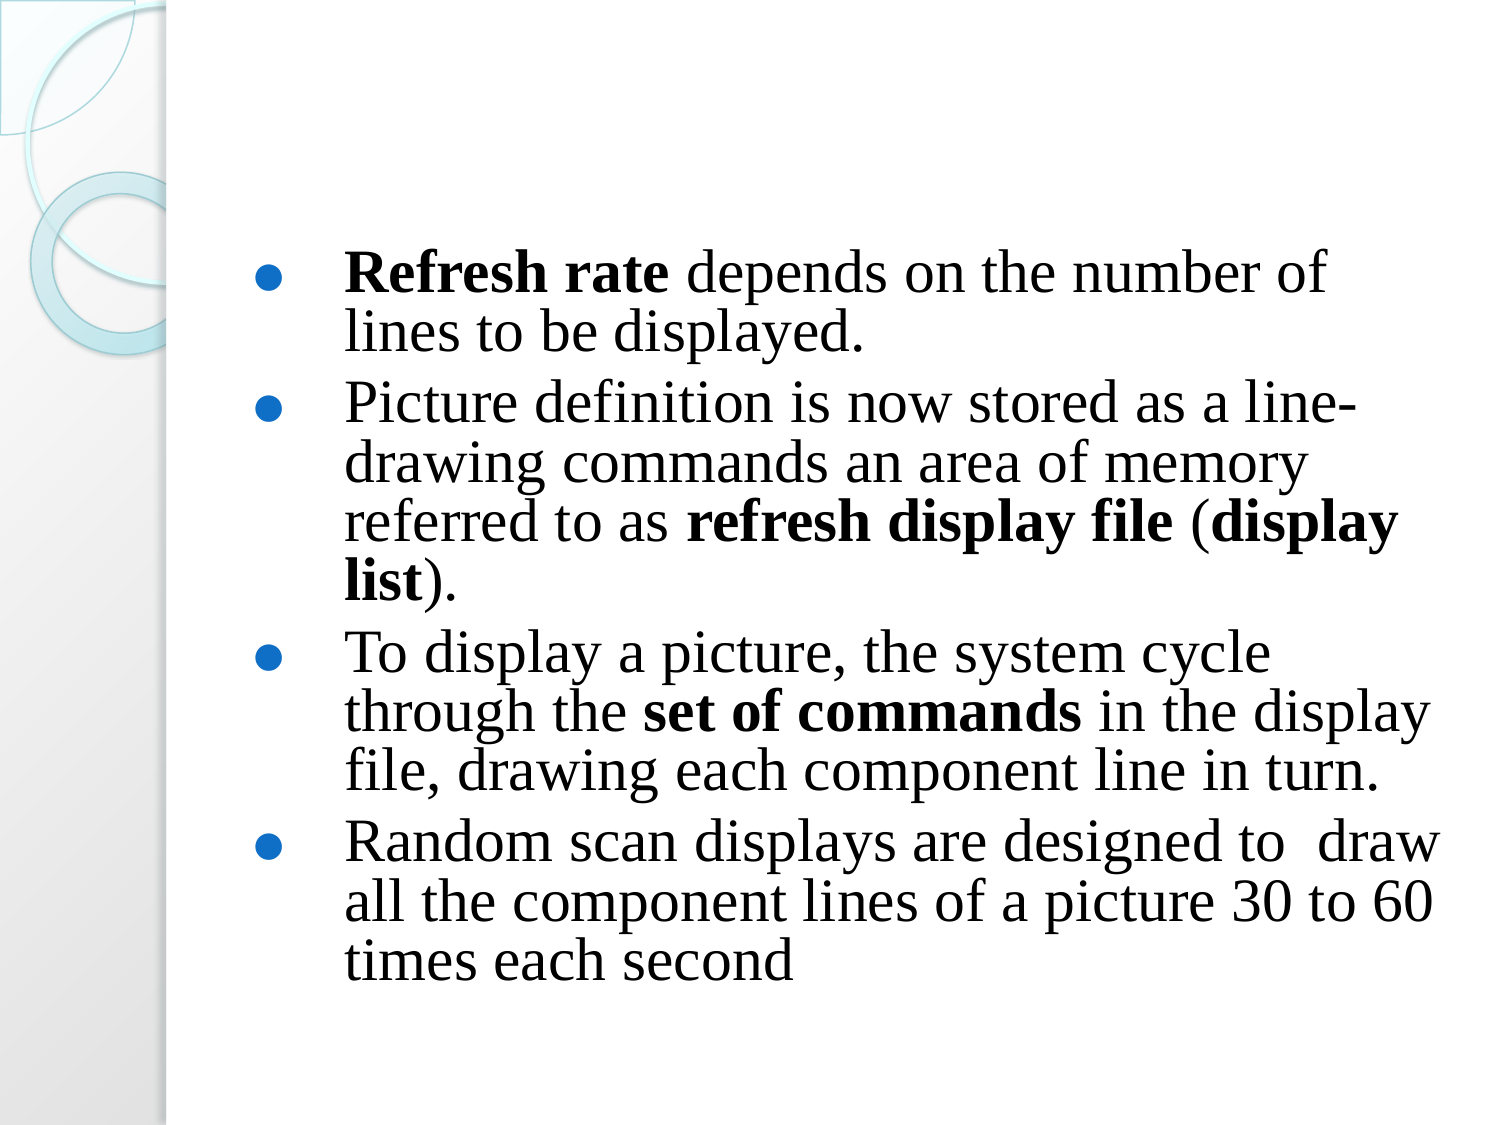

#
Refresh rate depends on the number of lines to be displayed.
Picture definition is now stored as a line-drawing commands an area of memory referred to as refresh display file (display list).
To display a picture, the system cycle through the set of commands in the display file, drawing each component line in turn.
Random scan displays are designed to  draw all the component lines of a picture 30 to 60 times each second